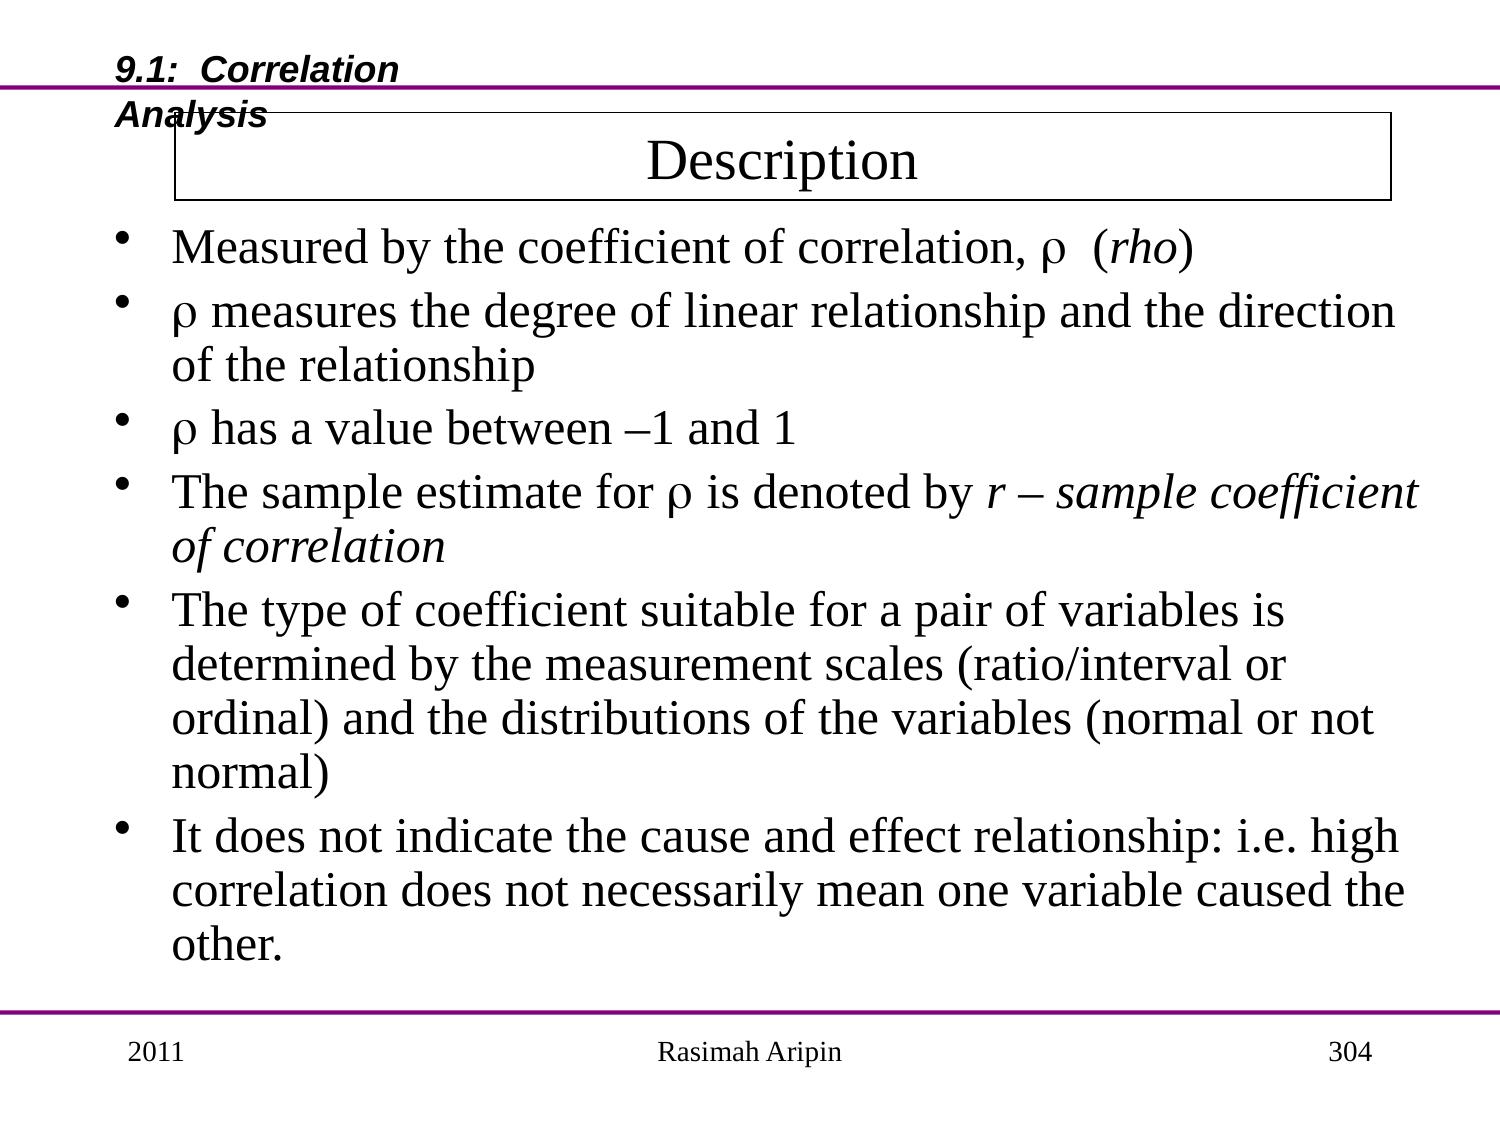

9.1:  Correlation Analysis
# Description
Measured by the coefficient of correlation, ρ  (rho)
ρ measures the degree of linear relationship and the direction  of the relationship
ρ has a value between –1 and 1
The sample estimate for ρ is denoted by r – sample coefficient of correlation
The type of coefficient suitable for a pair of variables is determined by the measurement scales (ratio/interval or ordinal) and the distributions of the variables (normal or not normal)
It does not indicate the cause and effect relationship: i.e. high correlation does not necessarily mean one variable caused the other.
2011
Rasimah Aripin
304